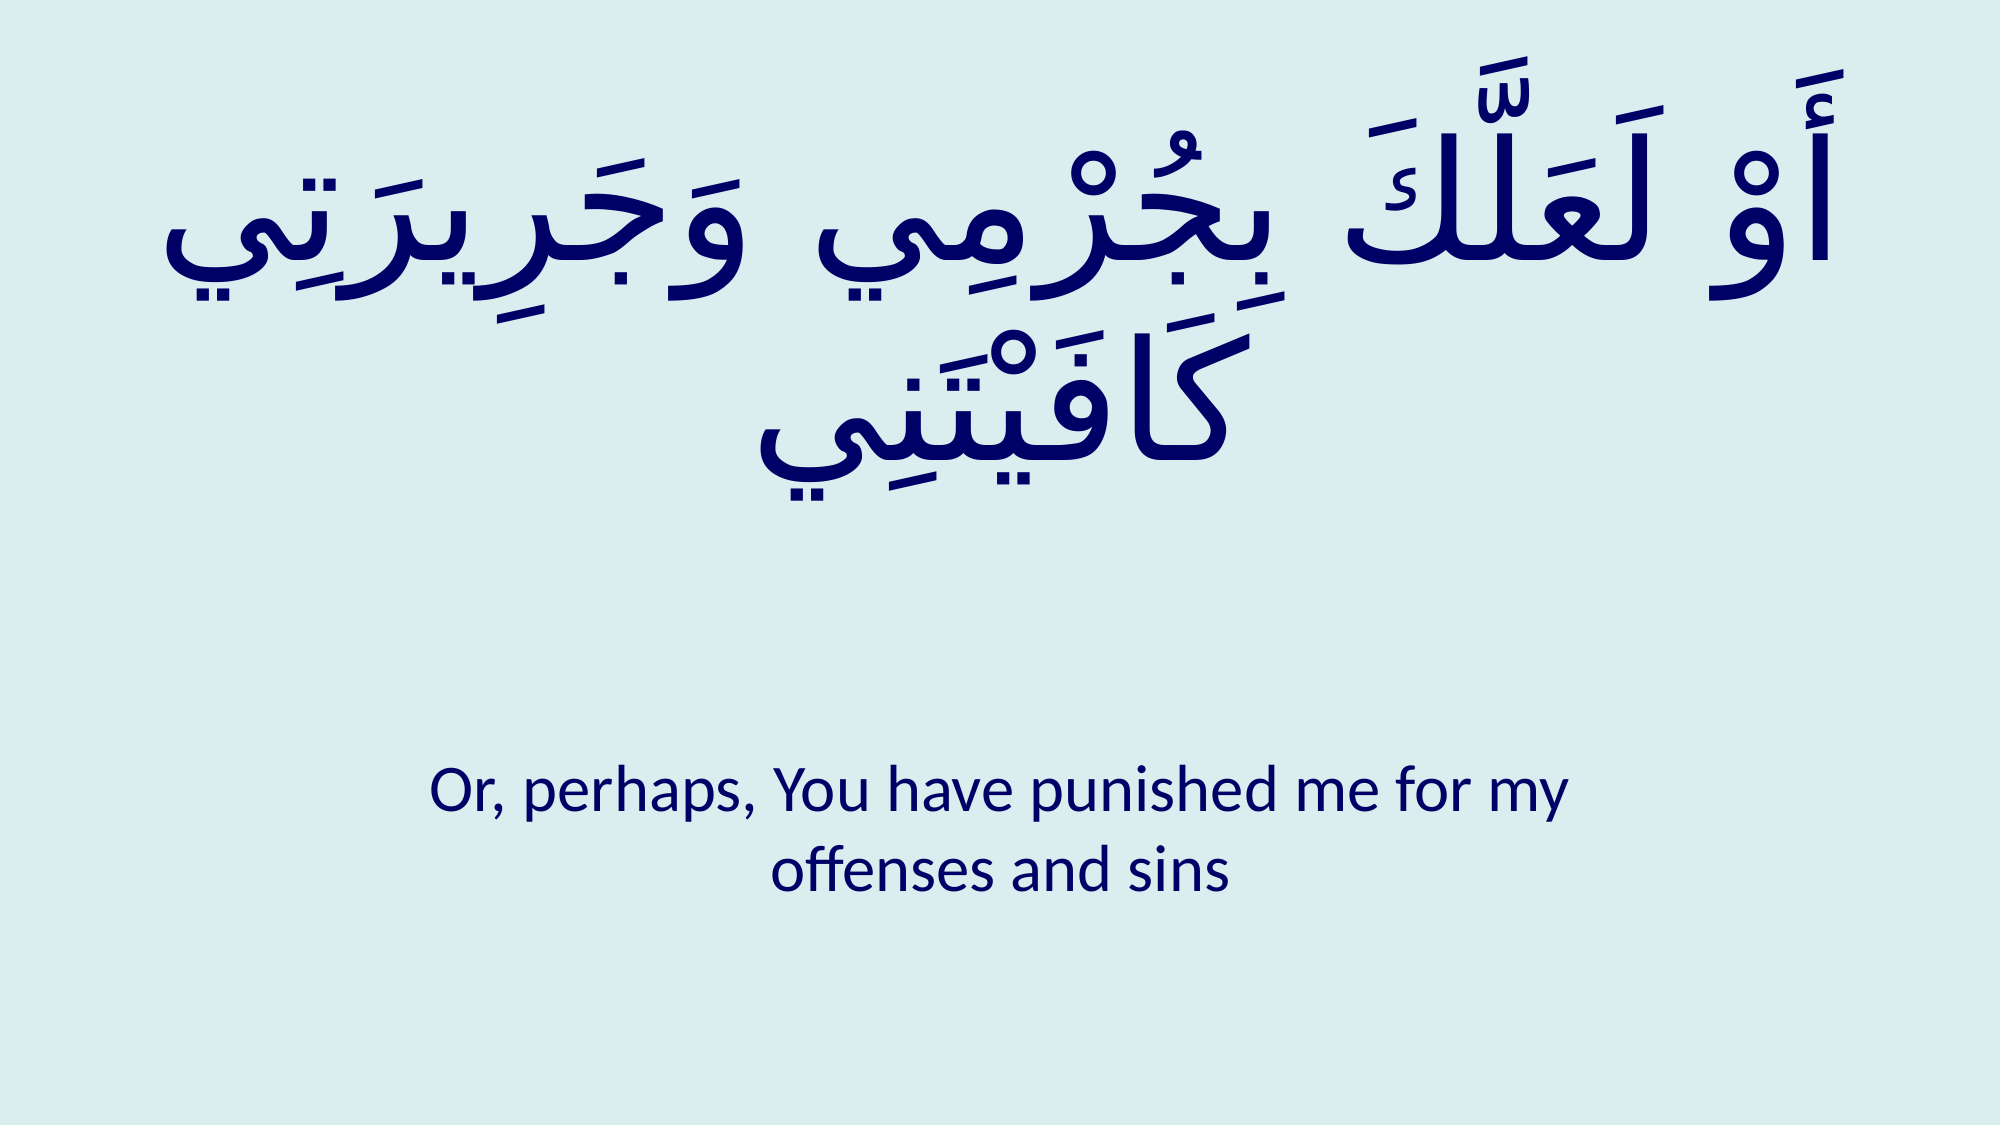

# أَوْ لَعَلَّكَ بِجُرْمِي وَجَرِيرَتِي كَافَيْتَنِي
Or, perhaps, You have punished me for my offenses and sins